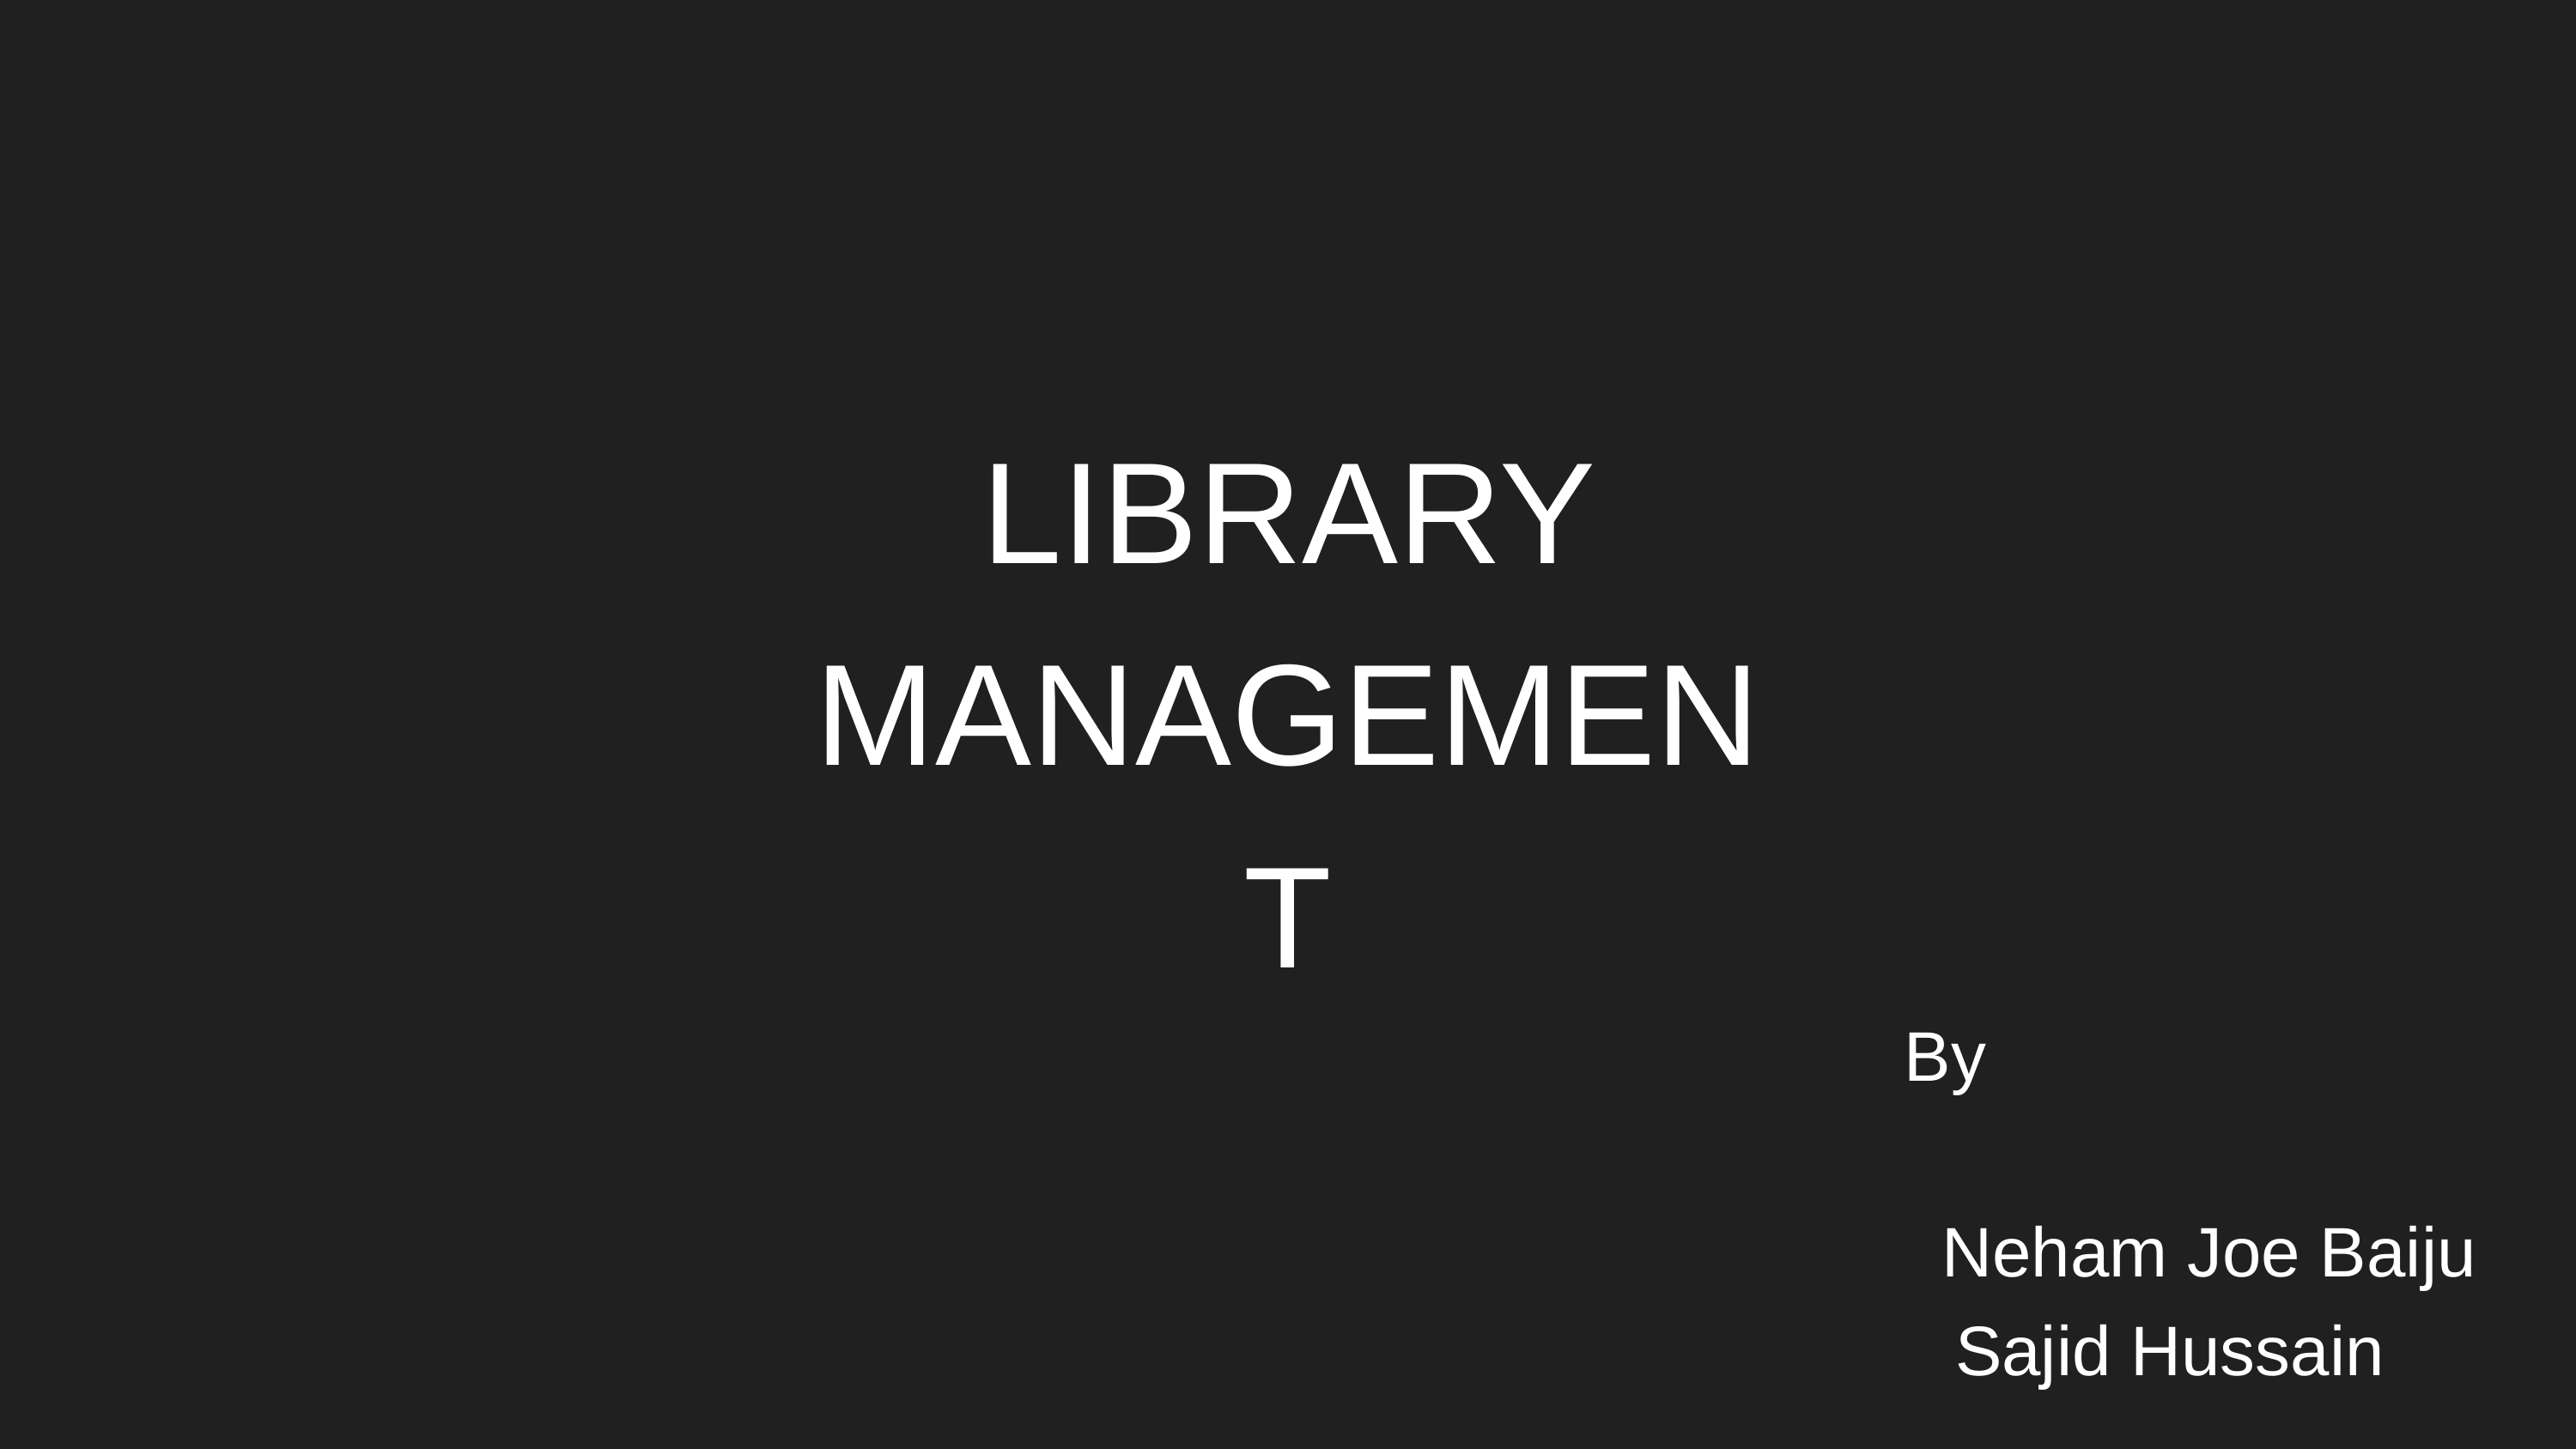

LIBRARY MANAGEMENT
By
Neham Joe Baiju Sajid Hussain